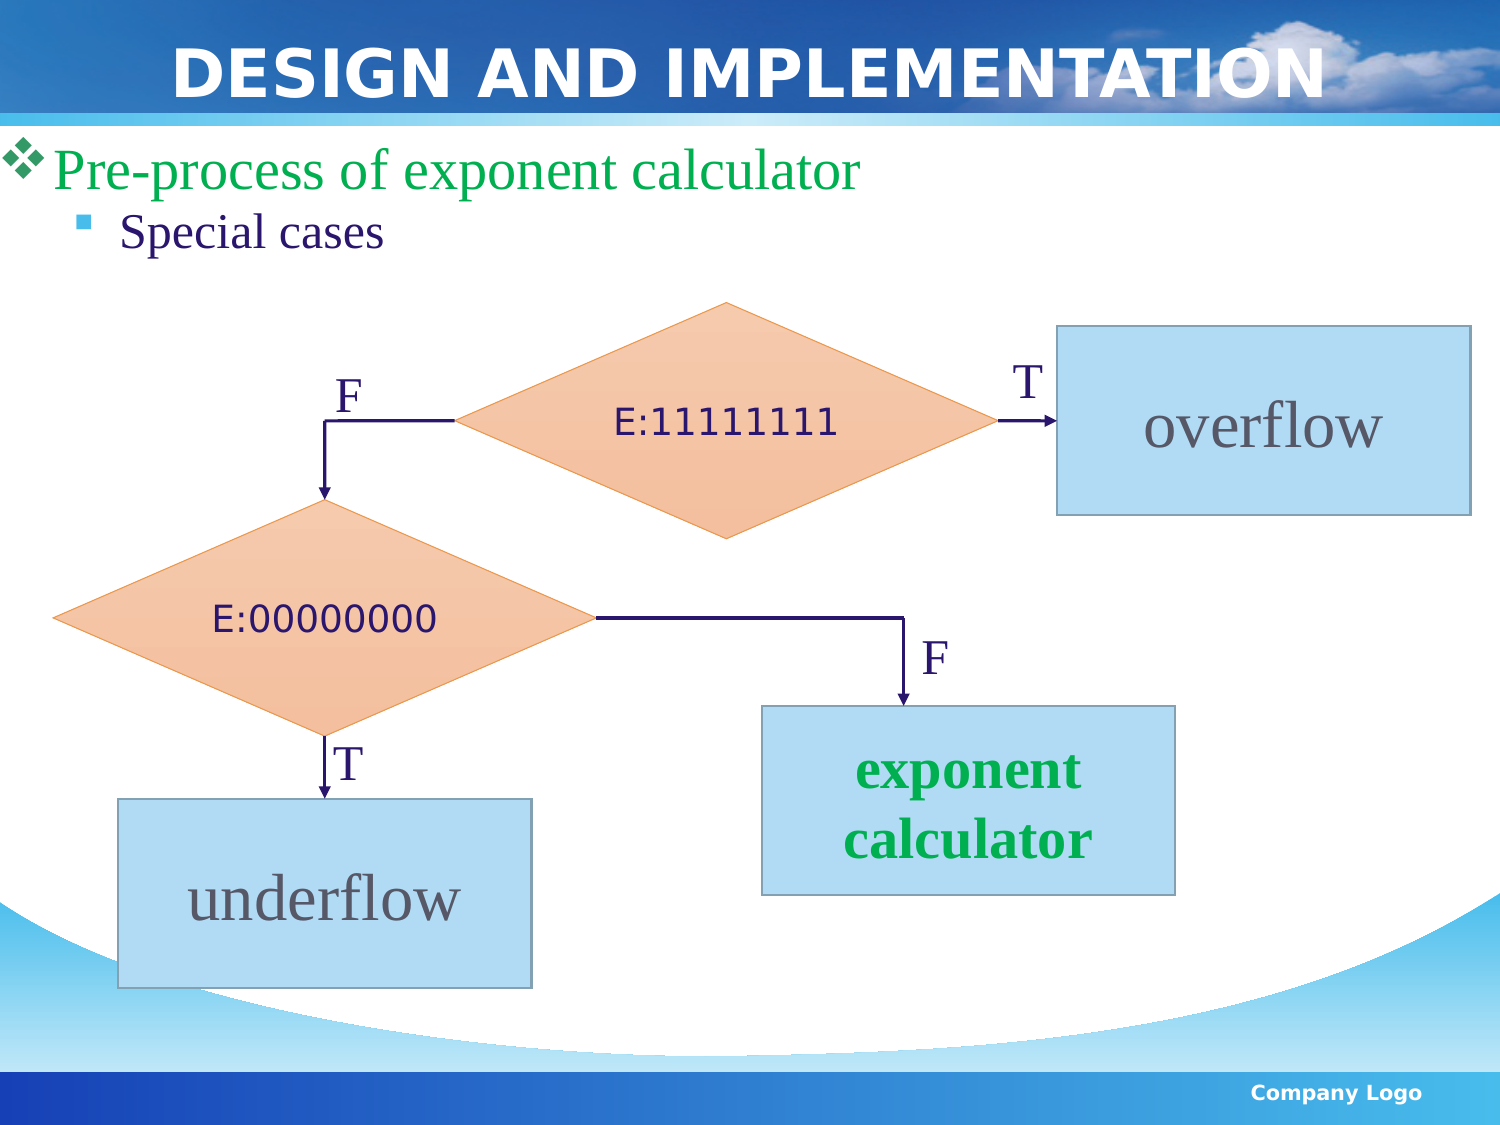

# DESIGN AND IMPLEMENTATION
Pre-process of exponent calculator
Special cases

                     F
E:11111111
overflow
T
E:00000000
F
exponent calculator
T
underflow
Company Logo